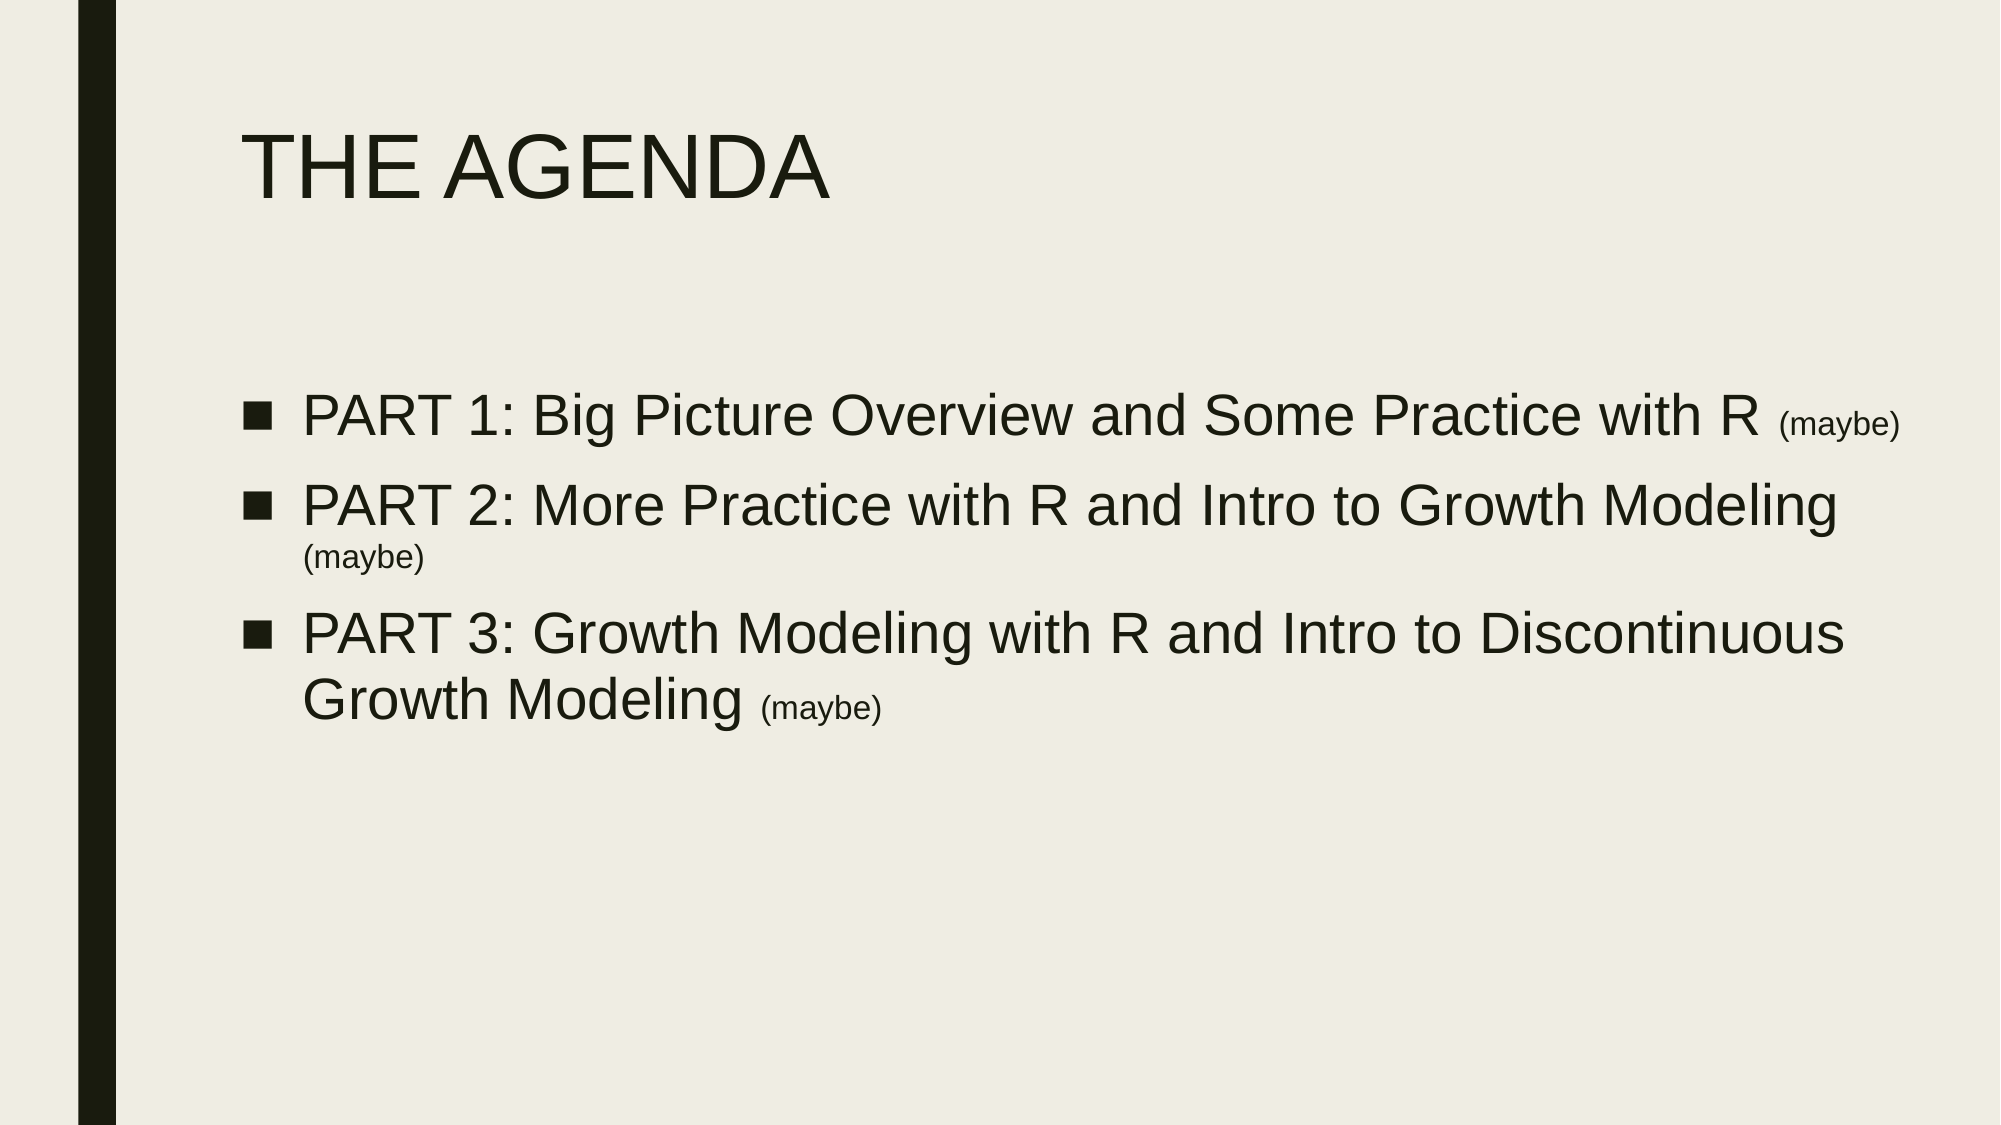

# THE AGENDA
PART 1: Big Picture Overview and Some Practice with R (maybe)
PART 2: More Practice with R and Intro to Growth Modeling (maybe)
PART 3: Growth Modeling with R and Intro to Discontinuous Growth Modeling (maybe)